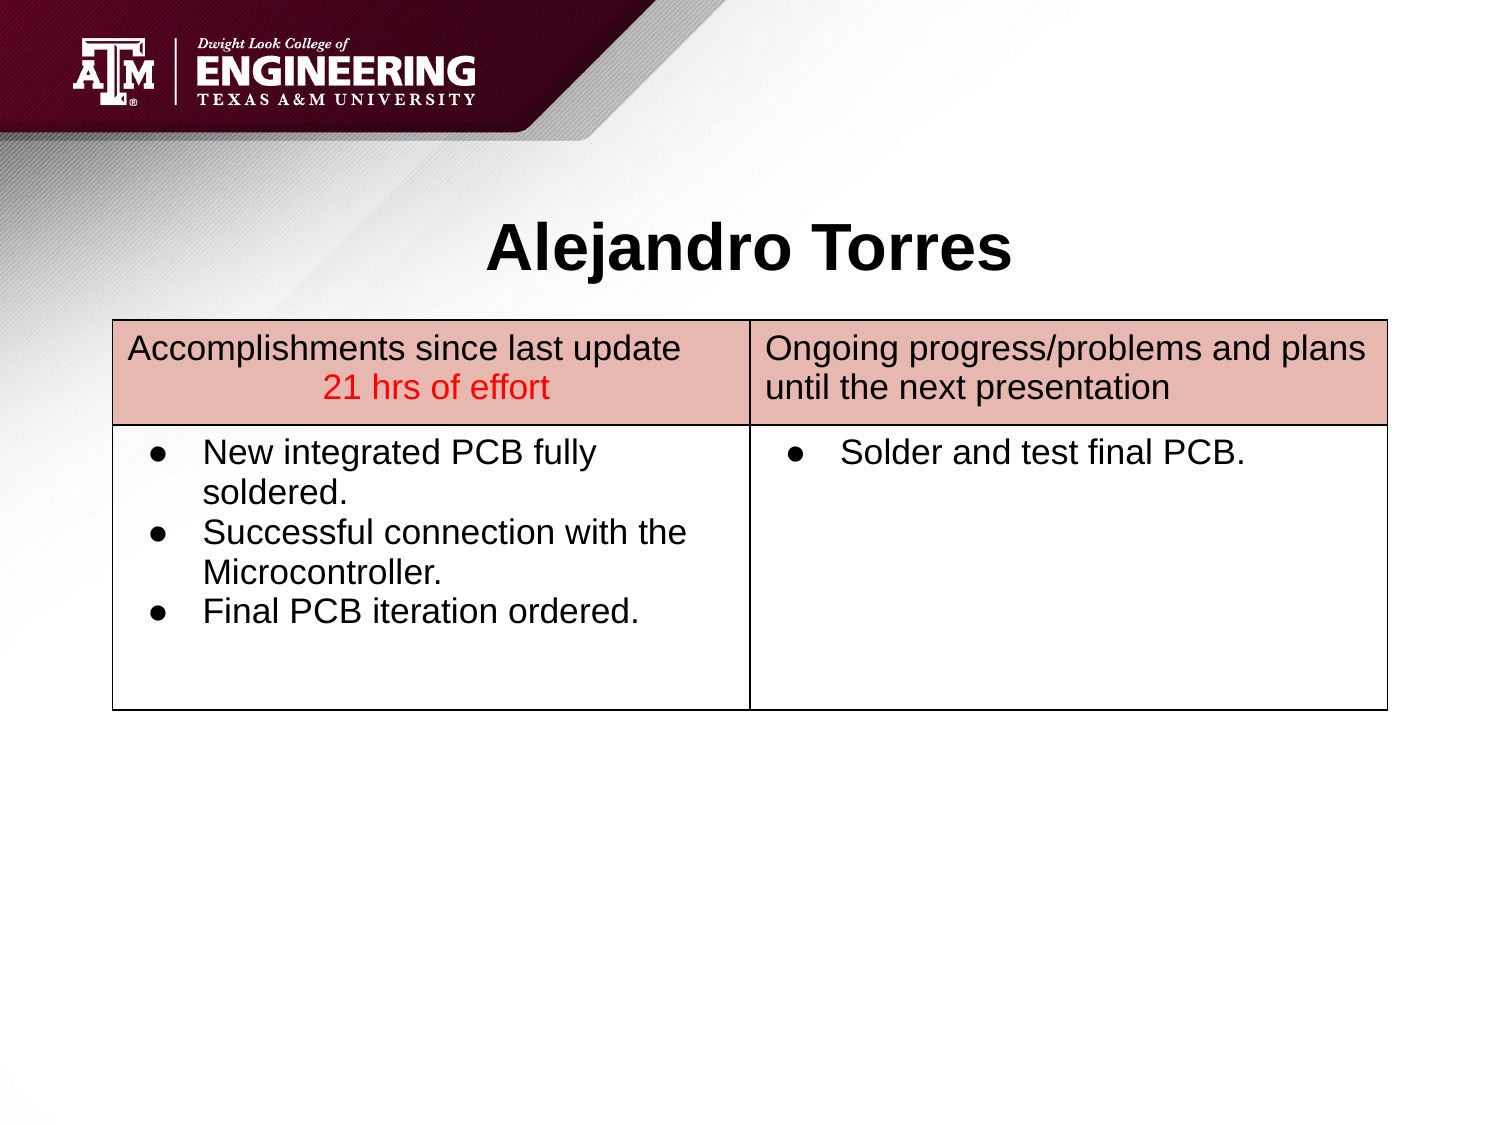

# Alejandro Torres
| Accomplishments since last update 21 hrs of effort | Ongoing progress/problems and plans until the next presentation |
| --- | --- |
| New integrated PCB fully soldered. Successful connection with the Microcontroller. Final PCB iteration ordered. | Solder and test final PCB. |